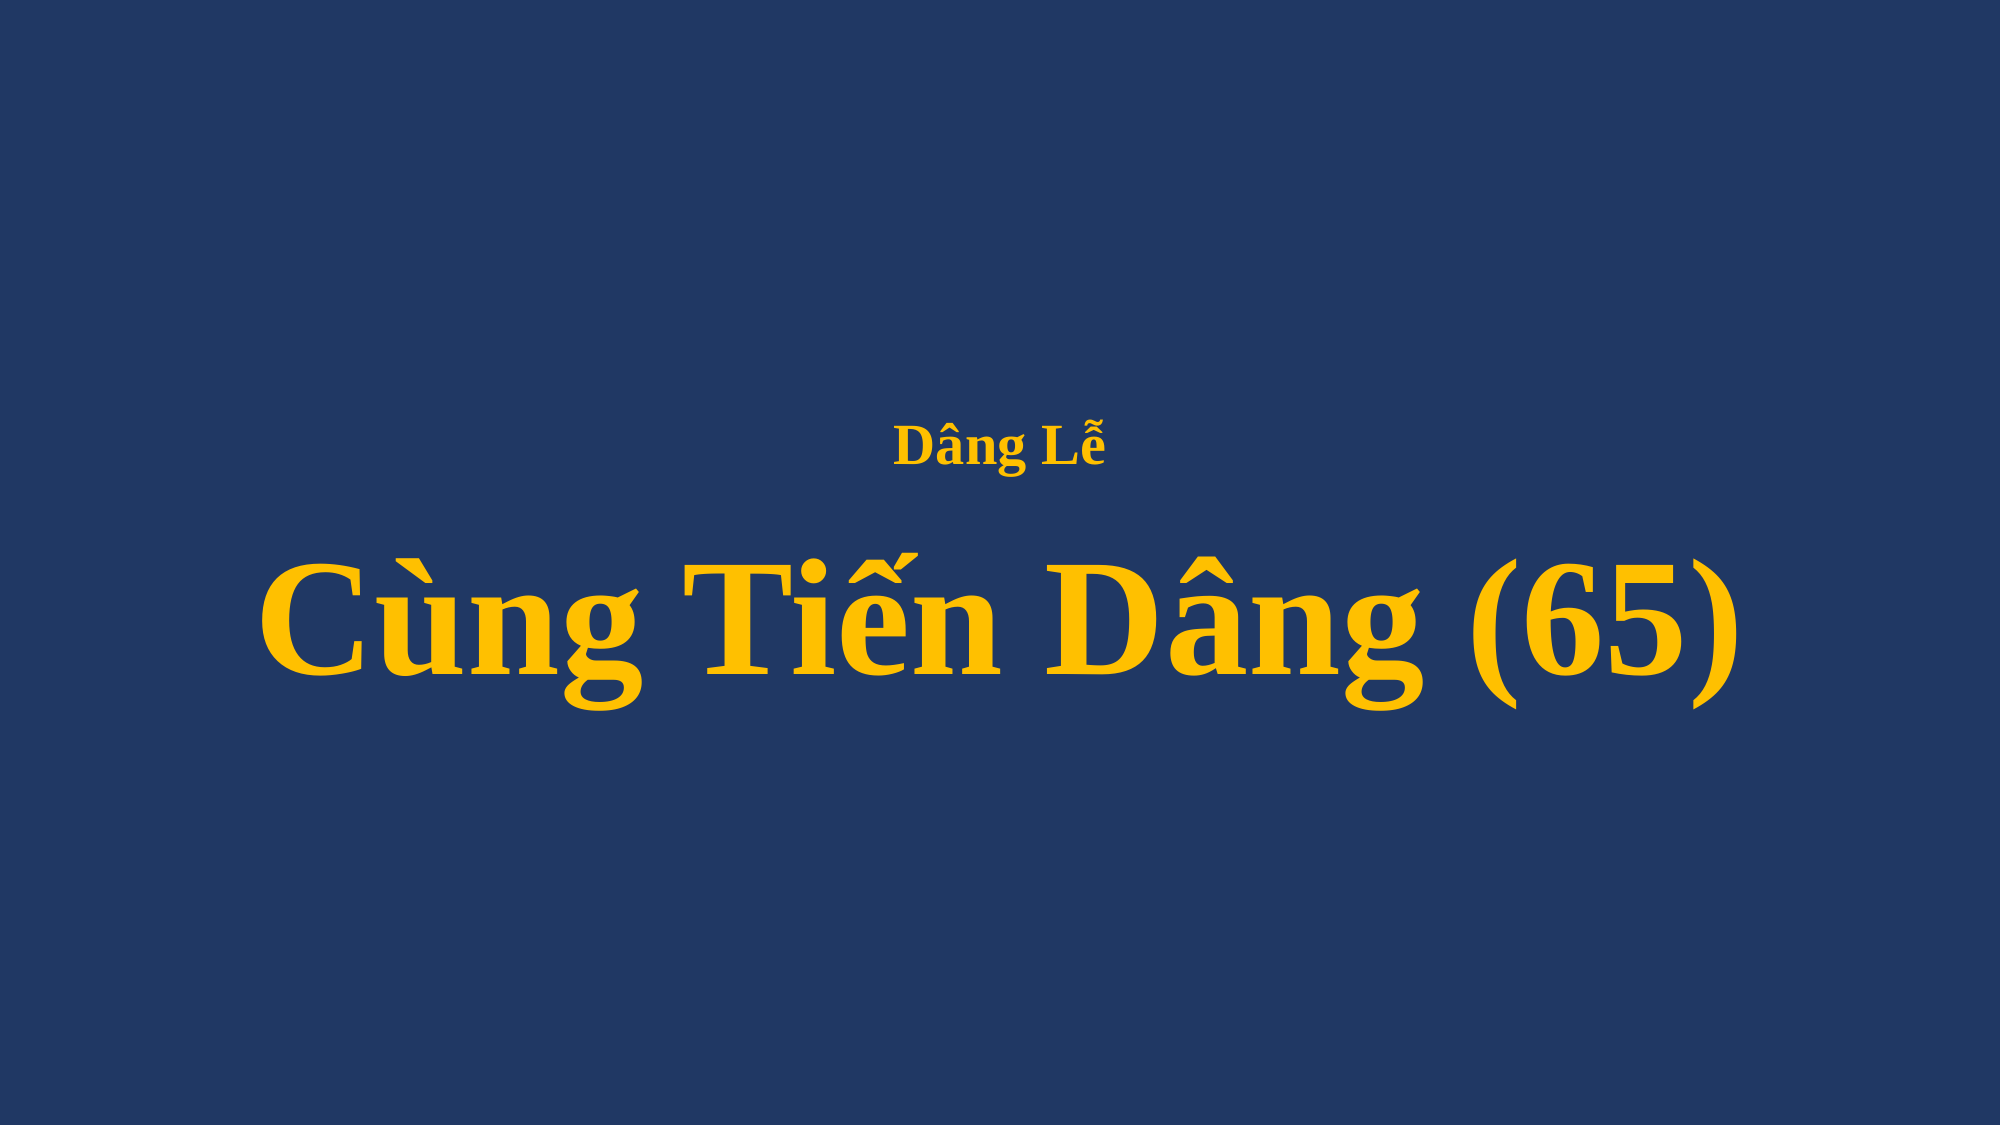

# Dâng Lễ Cùng Tiến Dâng (65)